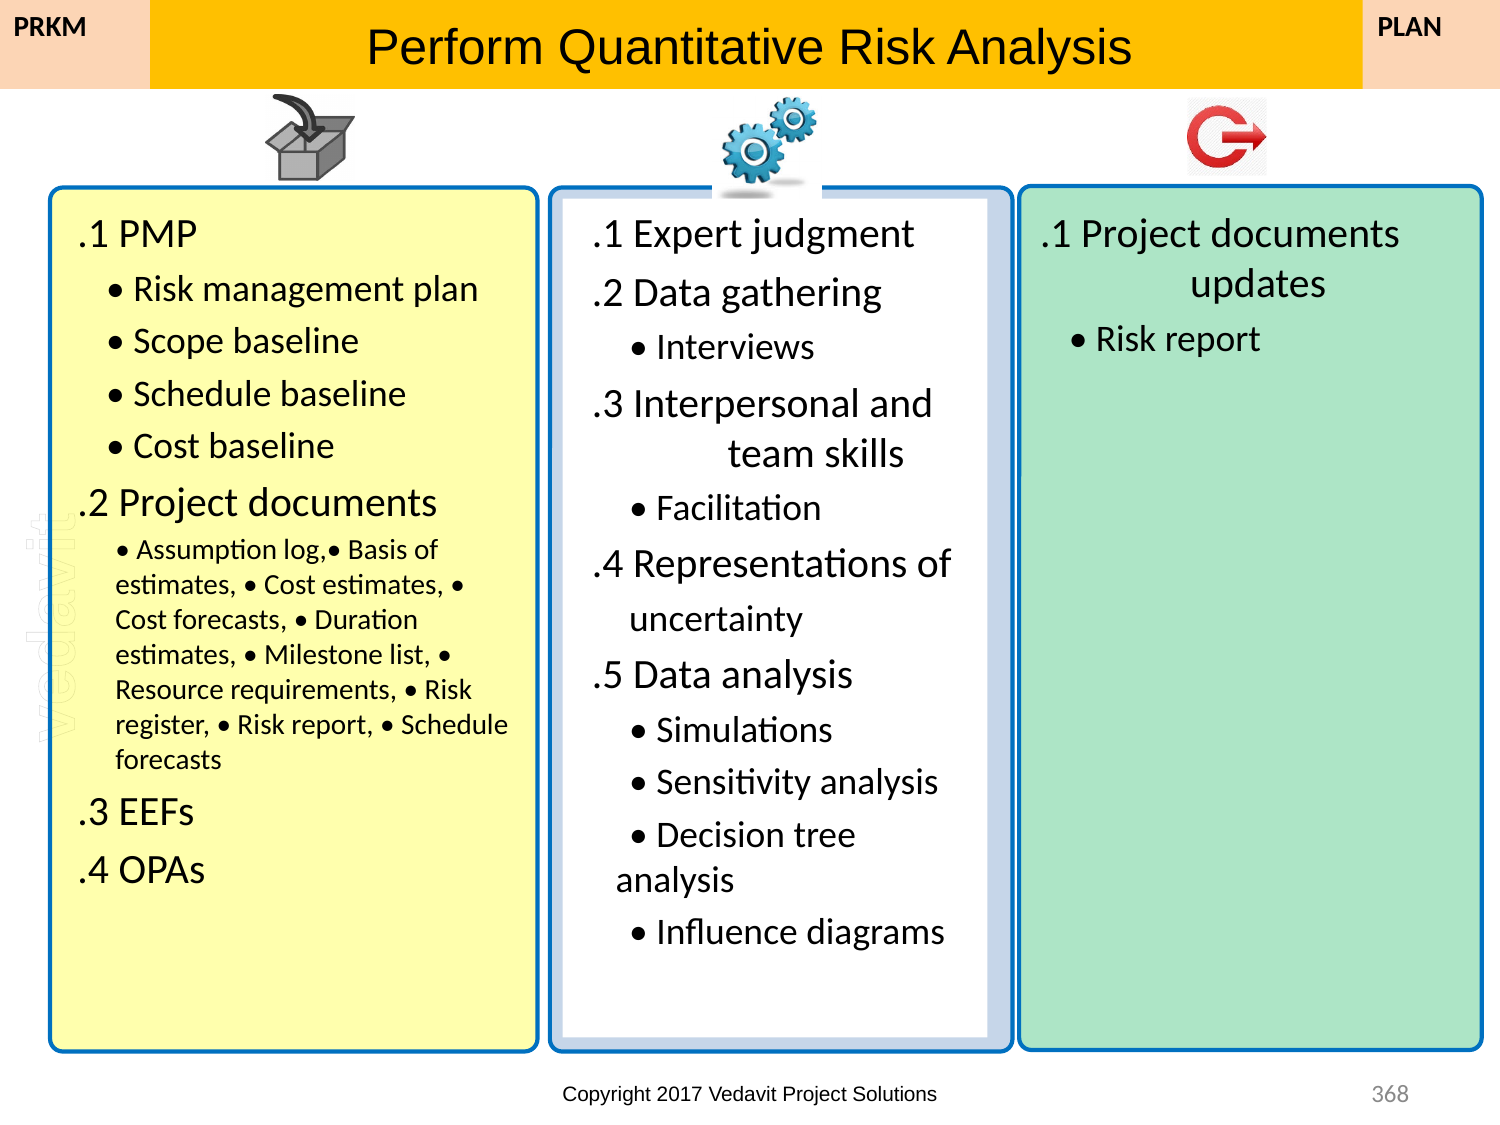

# Perform Quantitative Risk Analysis
PLAN
PRKM
.1 PMP
• Risk management plan
• Scope baseline
• Schedule baseline
• Cost baseline
.2 Project documents
• Assumption log,• Basis of estimates, • Cost estimates, • Cost forecasts, • Duration estimates, • Milestone list, • Resource requirements, • Risk register, • Risk report, • Schedule forecasts
.3 EEFs
.4 OPAs
.1 Expert judgment
.2 Data gathering
• Interviews
.3 Interpersonal and 	team skills
• Facilitation
.4 Representations of
uncertainty
.5 Data analysis
• Simulations
• Sensitivity analysis
• Decision tree analysis
• Influence diagrams
.1 Project documents 	updates
• Risk report
368